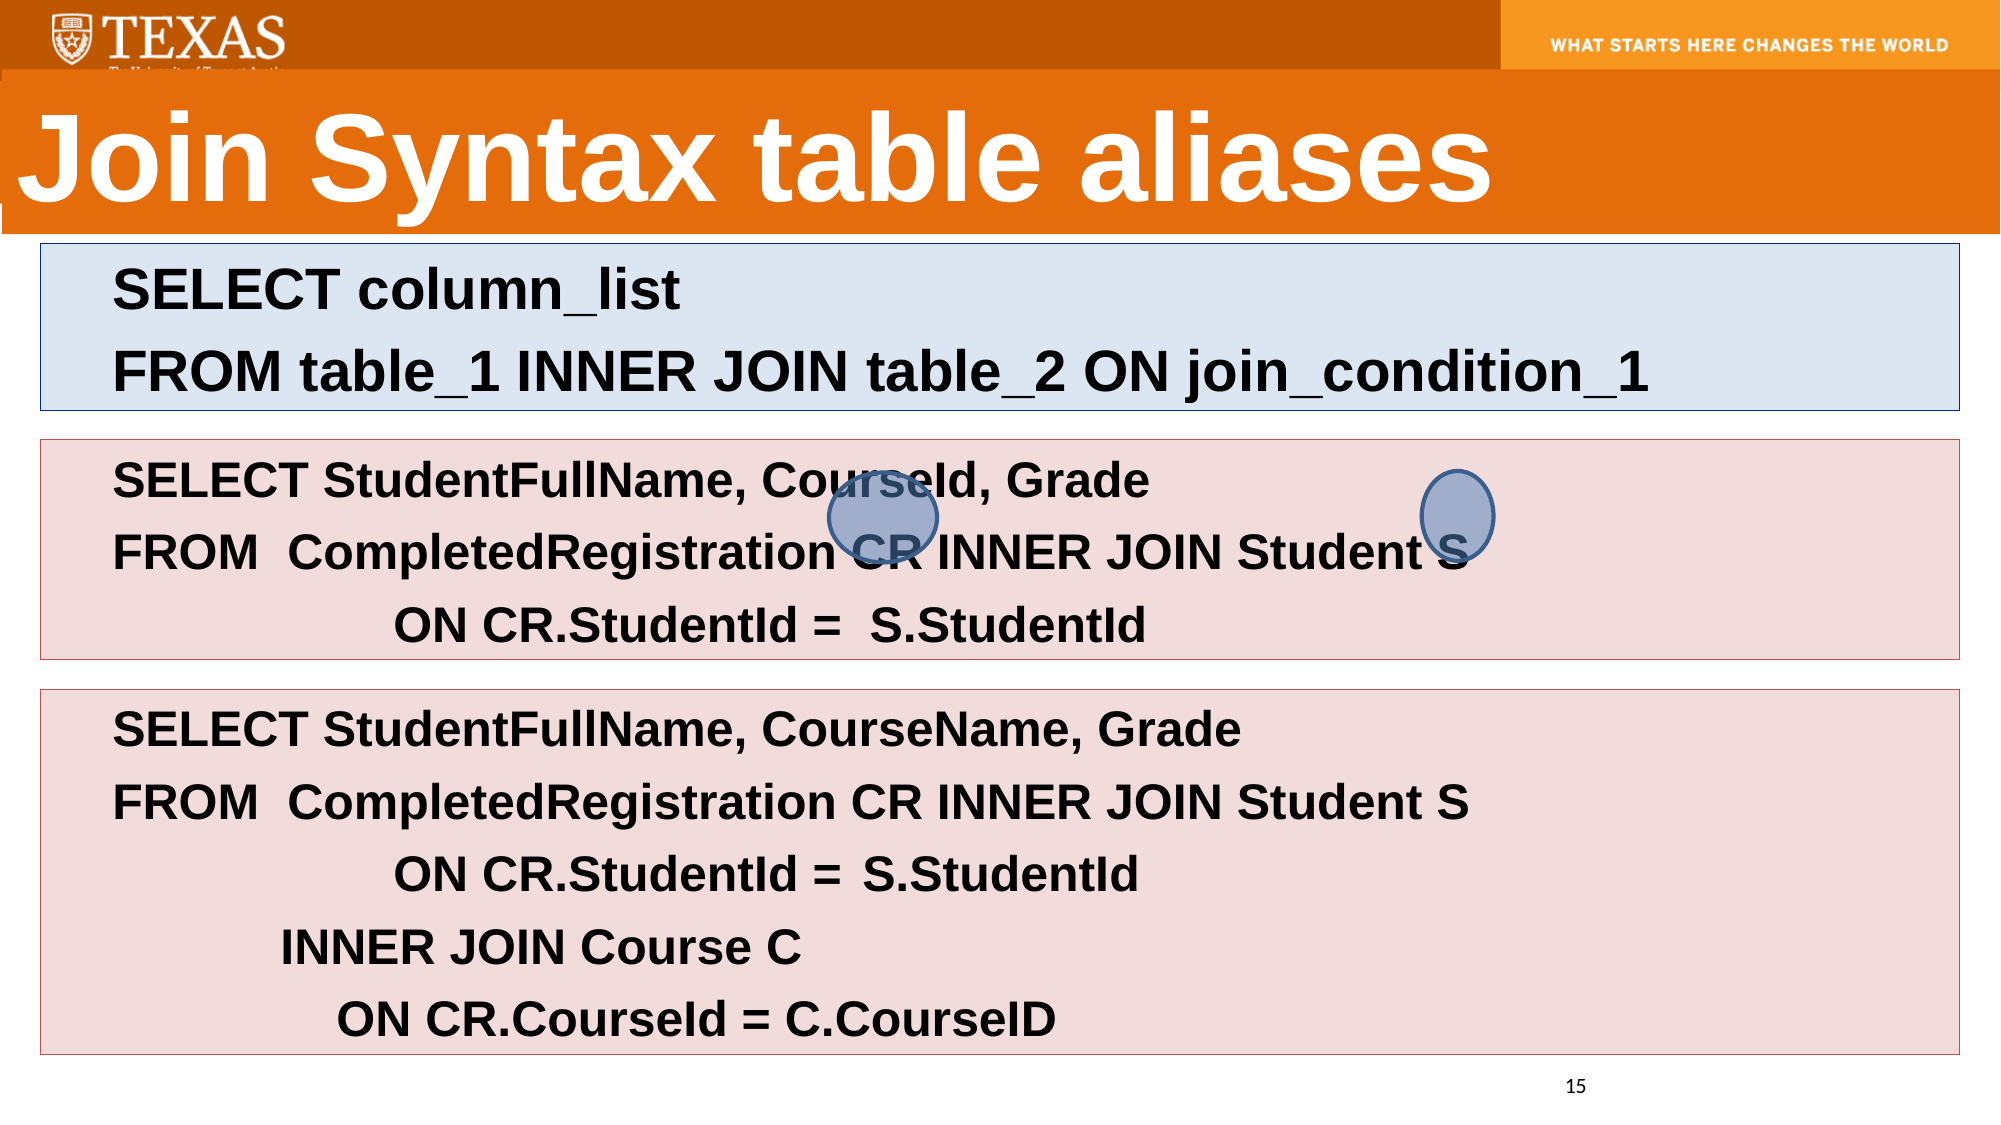

Join Syntax table aliases

SELECT column_list
FROM table_1 INNER JOIN table_2 ON join_condition_1
SELECT StudentFullName, CourseId, Grade
FROM  CompletedRegistration CR INNER JOIN Student S
	    ON CR.StudentId =  S.StudentId

SELECT StudentFullName, CourseName, Grade
FROM  CompletedRegistration CR INNER JOIN Student S
	    ON CR.StudentId = 	S.StudentId
            INNER JOIN Course C
                ON CR.CourseId = C.CourseID
15